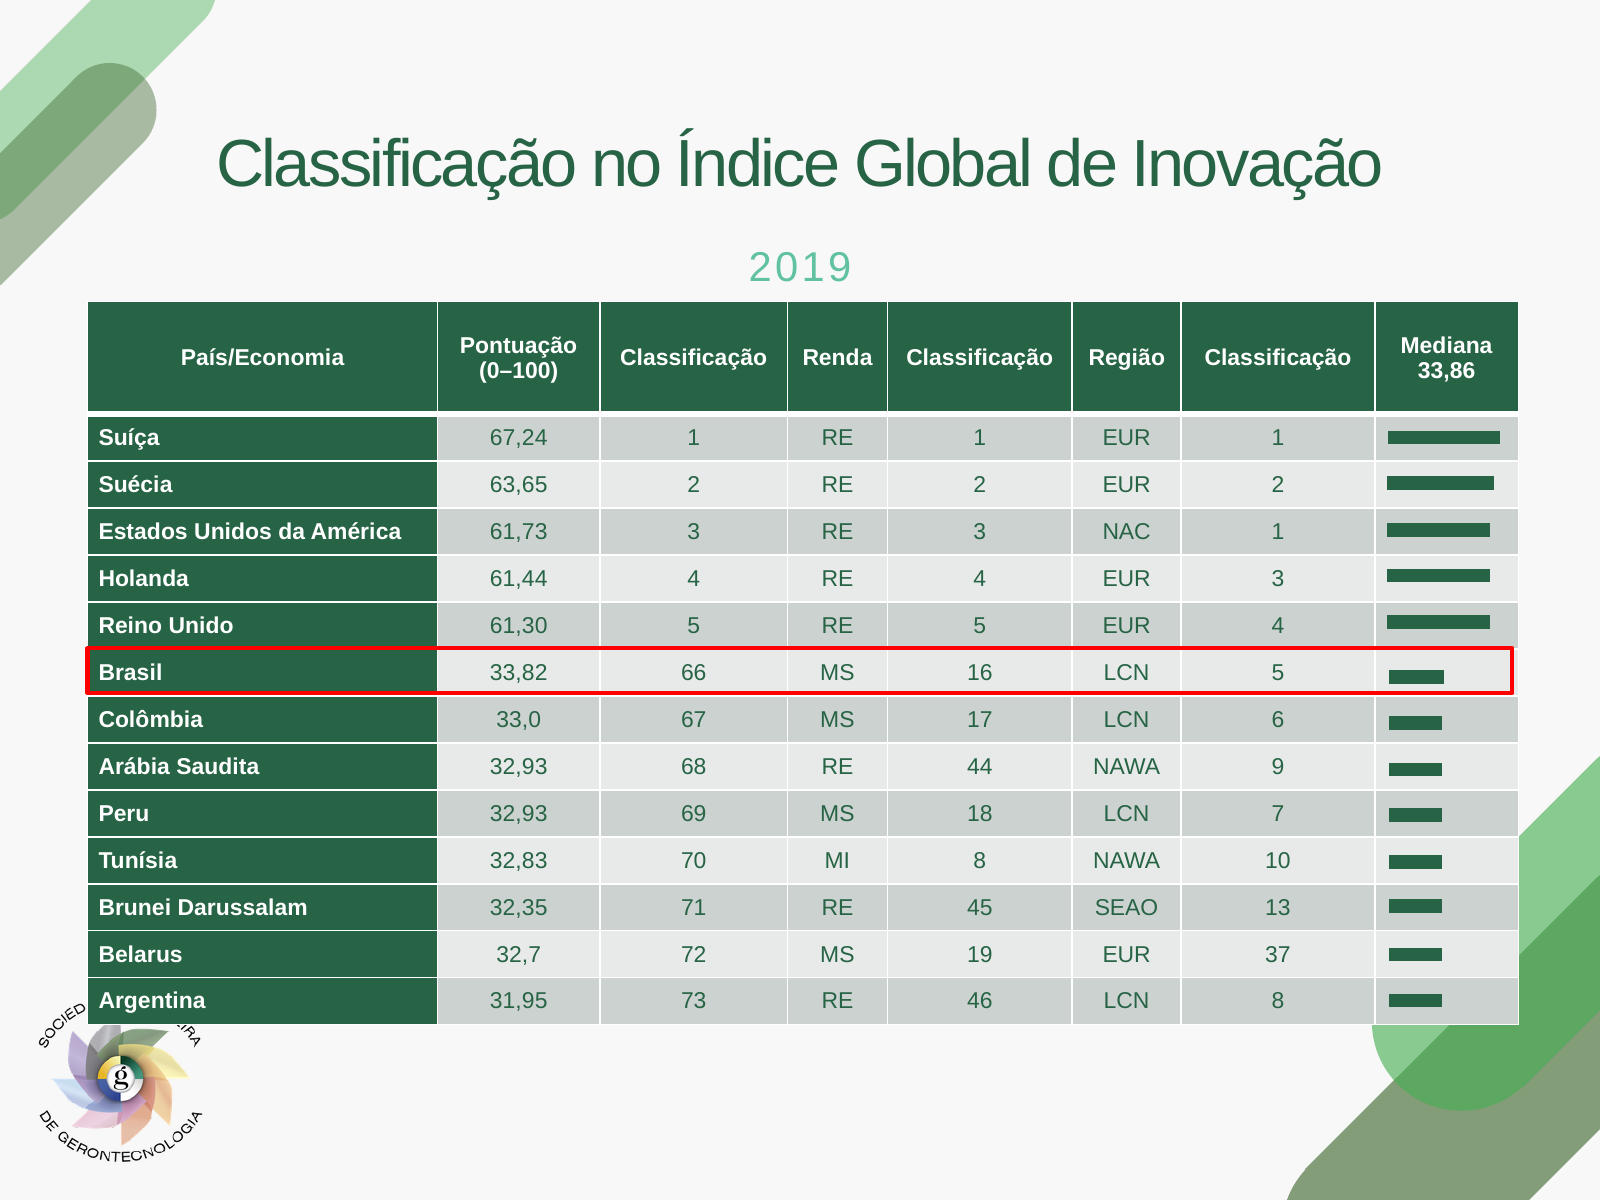

# Classificação no Índice Global de Inovação
2019
| País/Economia | Pontuação (0–100) | Classificação | Renda | Classificação | Região | Classificação | Mediana 33,86 |
| --- | --- | --- | --- | --- | --- | --- | --- |
| Suíça | 67,24 | 1 | RE | 1 | EUR | 1 |  |
| Suécia | 63,65 | 2 | RE | 2 | EUR | 2 |  |
| Estados Unidos da América | 61,73 | 3 | RE | 3 | NAC | 1 |  |
| Holanda | 61,44 | 4 | RE | 4 | EUR | 3 |  |
| Reino Unido | 61,30 | 5 | RE | 5 | EUR | 4 |  |
| Brasil | 33,82 | 66 | MS | 16 | LCN | 5 |  |
| Colômbia | 33,0 | 67 | MS | 17 | LCN | 6 |  |
| Arábia Saudita | 32,93 | 68 | RE | 44 | NAWA | 9 |  |
| Peru | 32,93 | 69 | MS | 18 | LCN | 7 |  |
| Tunísia | 32,83 | 70 | MI | 8 | NAWA | 10 |  |
| Brunei Darussalam | 32,35 | 71 | RE | 45 | SEAO | 13 |  |
| Belarus | 32,7 | 72 | MS | 19 | EUR | 37 |  |
| Argentina | 31,95 | 73 | RE | 46 | LCN | 8 |  |